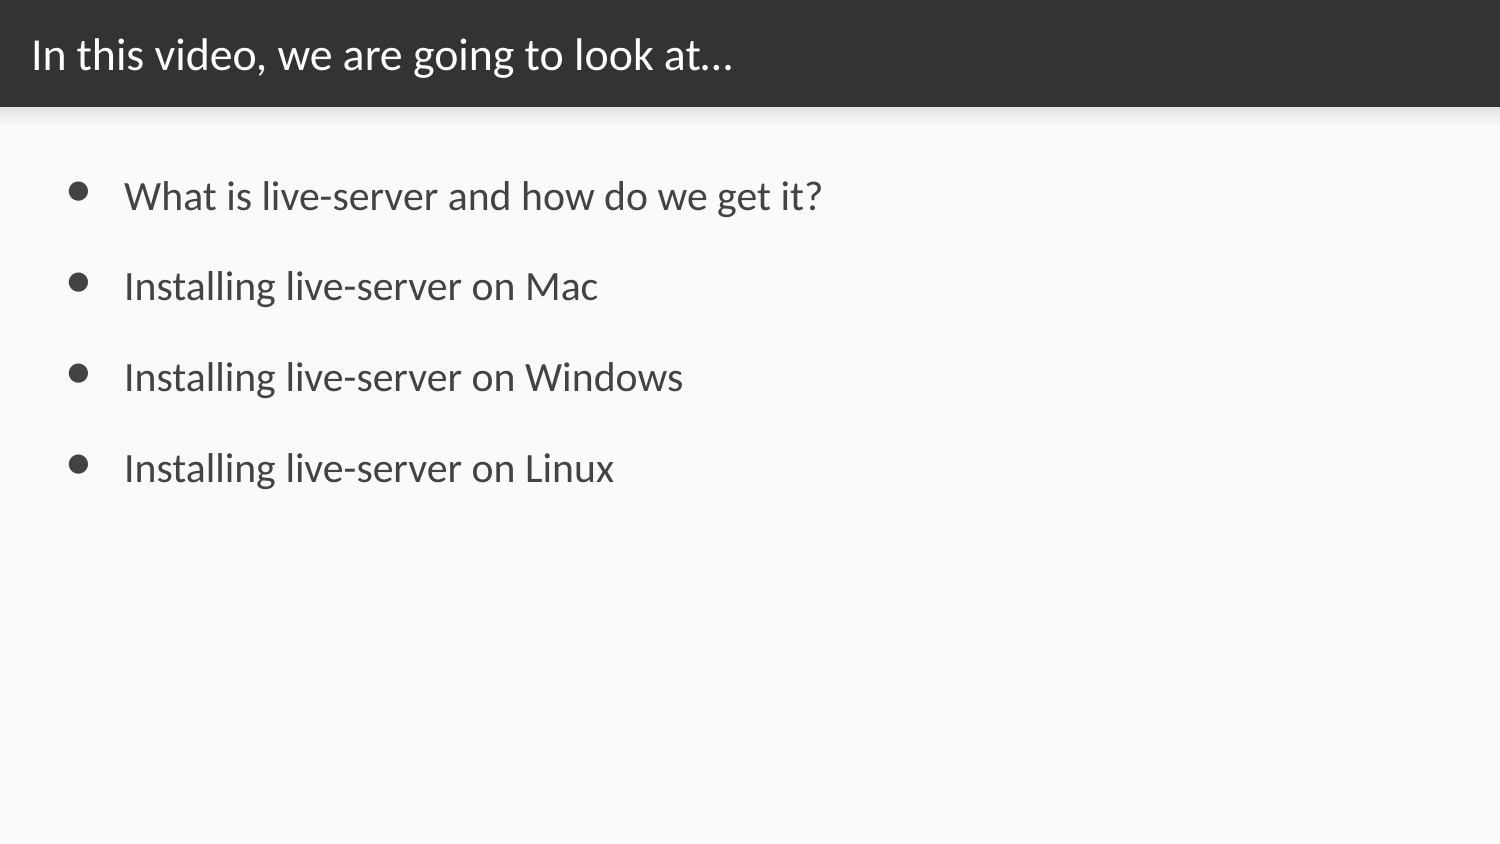

# In this video, we are going to look at…
What is live-server and how do we get it?
Installing live-server on Mac
Installing live-server on Windows
Installing live-server on Linux